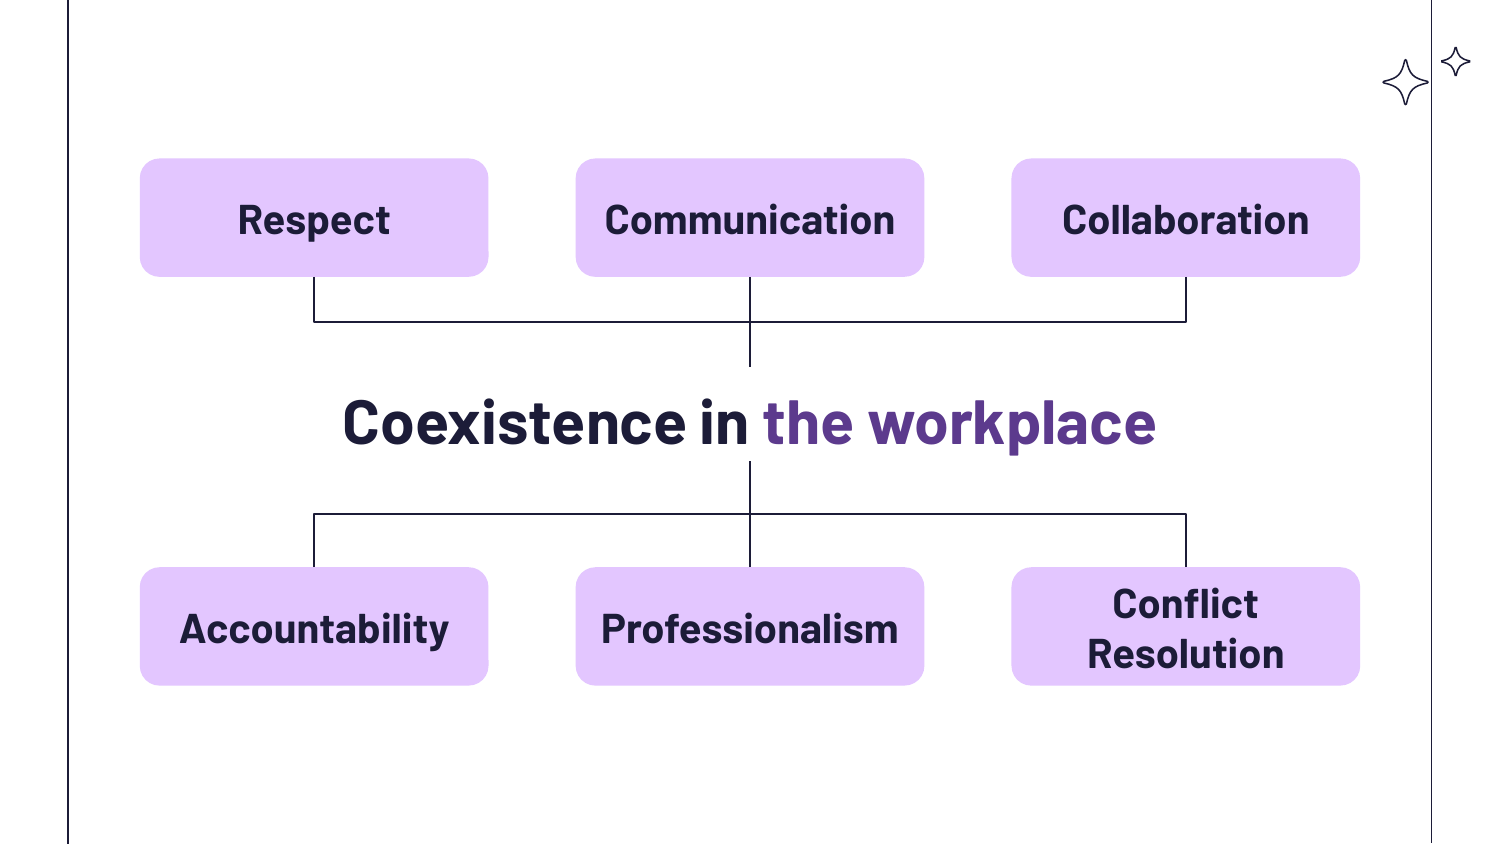

Respect
Communication
Collaboration
# Coexistence in the workplace
Accountability
Professionalism
Conflict Resolution